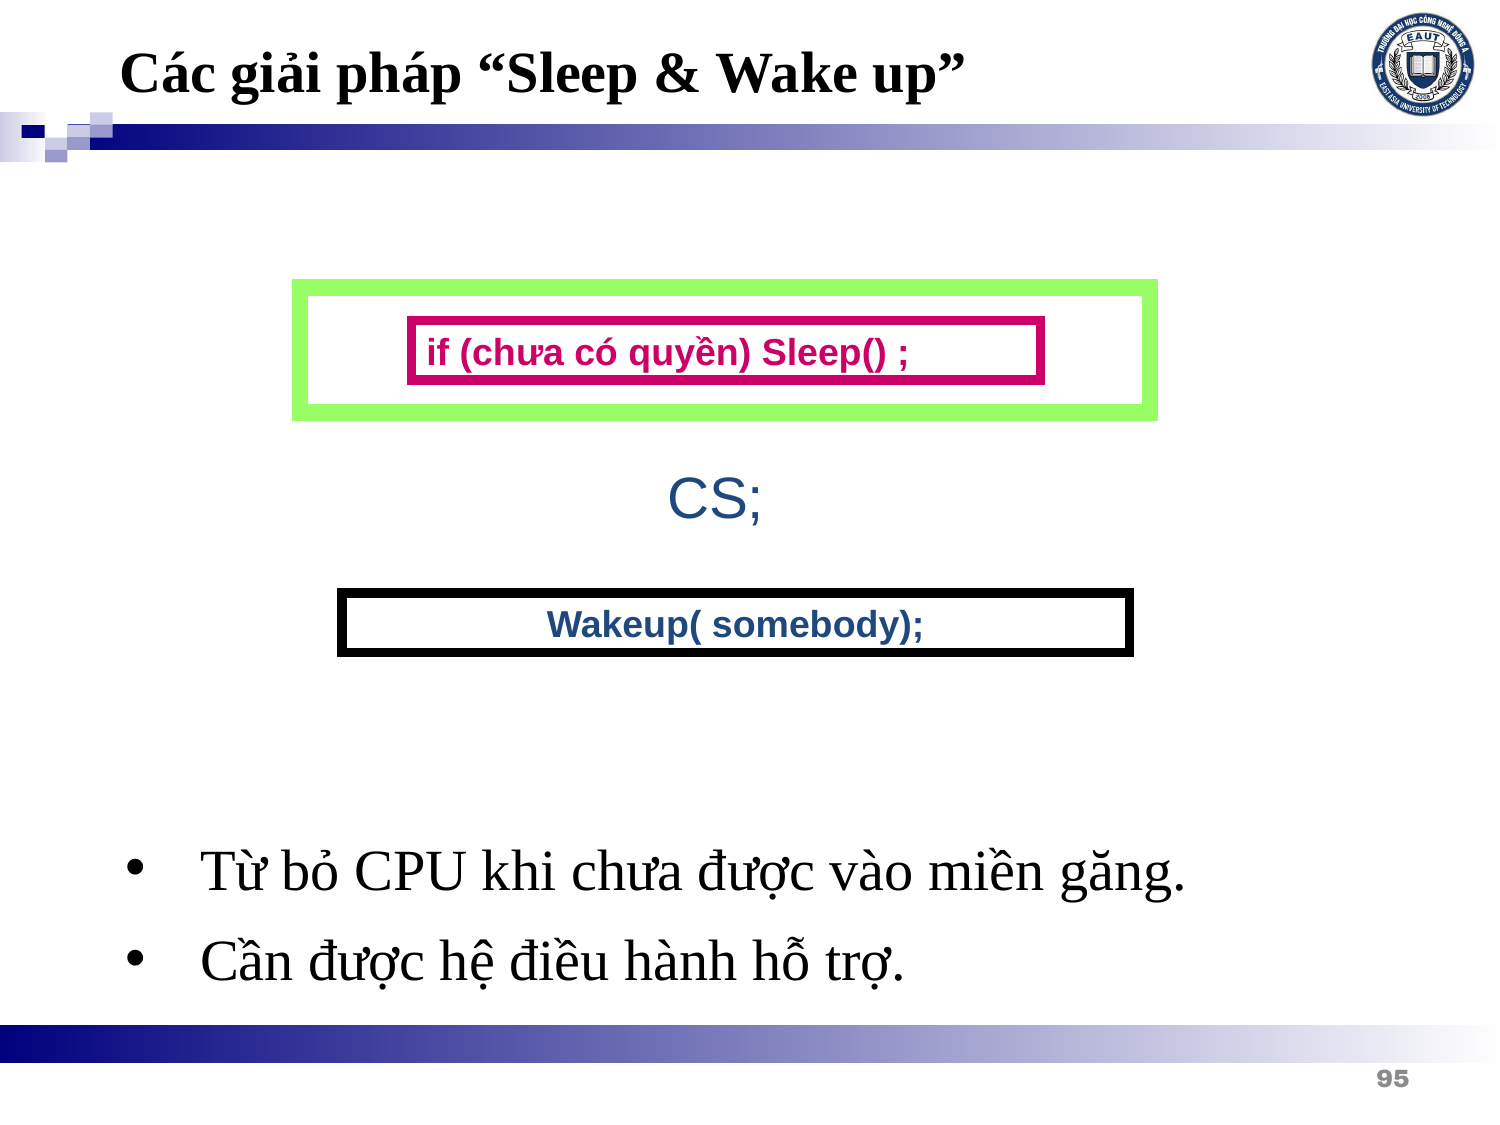

# Các giải pháp “Sleep & Wake up”

if (chưa có quyền) Sleep() ;
CS;
Wakeup( somebody);
Từ bỏ CPU khi chưa được vào miền găng.
Cần được hệ điều hành hỗ trợ.
95